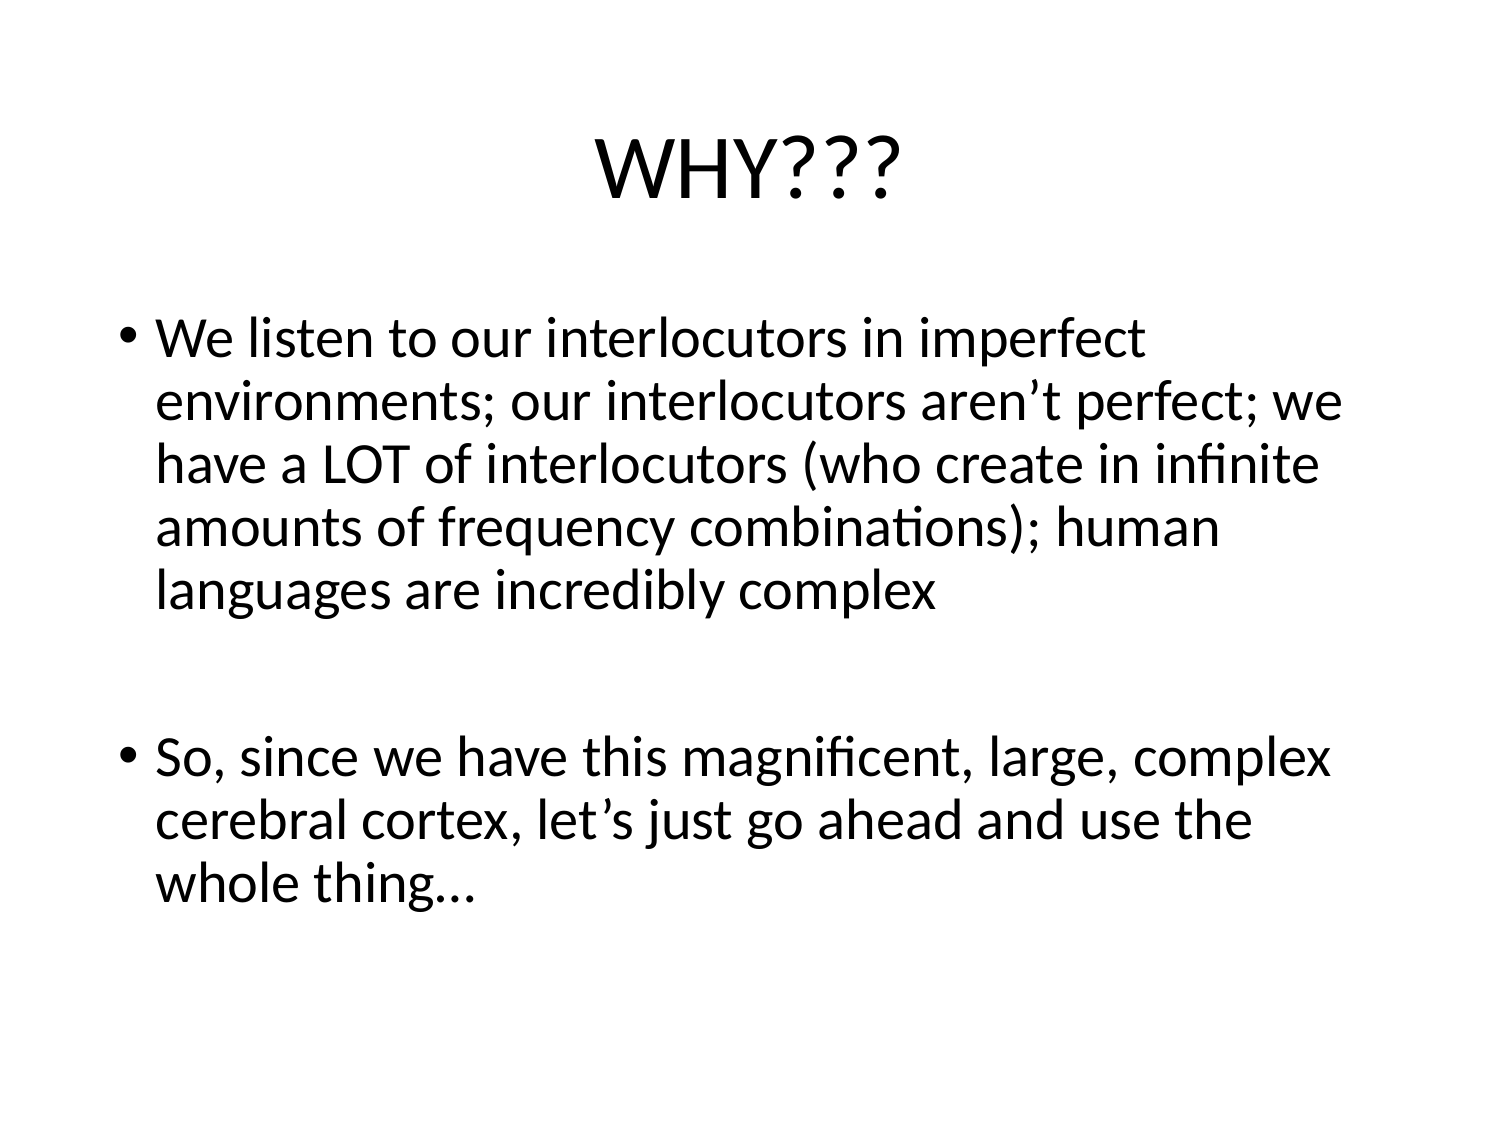

# WHY???
We listen to our interlocutors in imperfect environments; our interlocutors aren’t perfect; we have a LOT of interlocutors (who create in infinite amounts of frequency combinations); human languages are incredibly complex

So, since we have this magnificent, large, complex cerebral cortex, let’s just go ahead and use the whole thing…